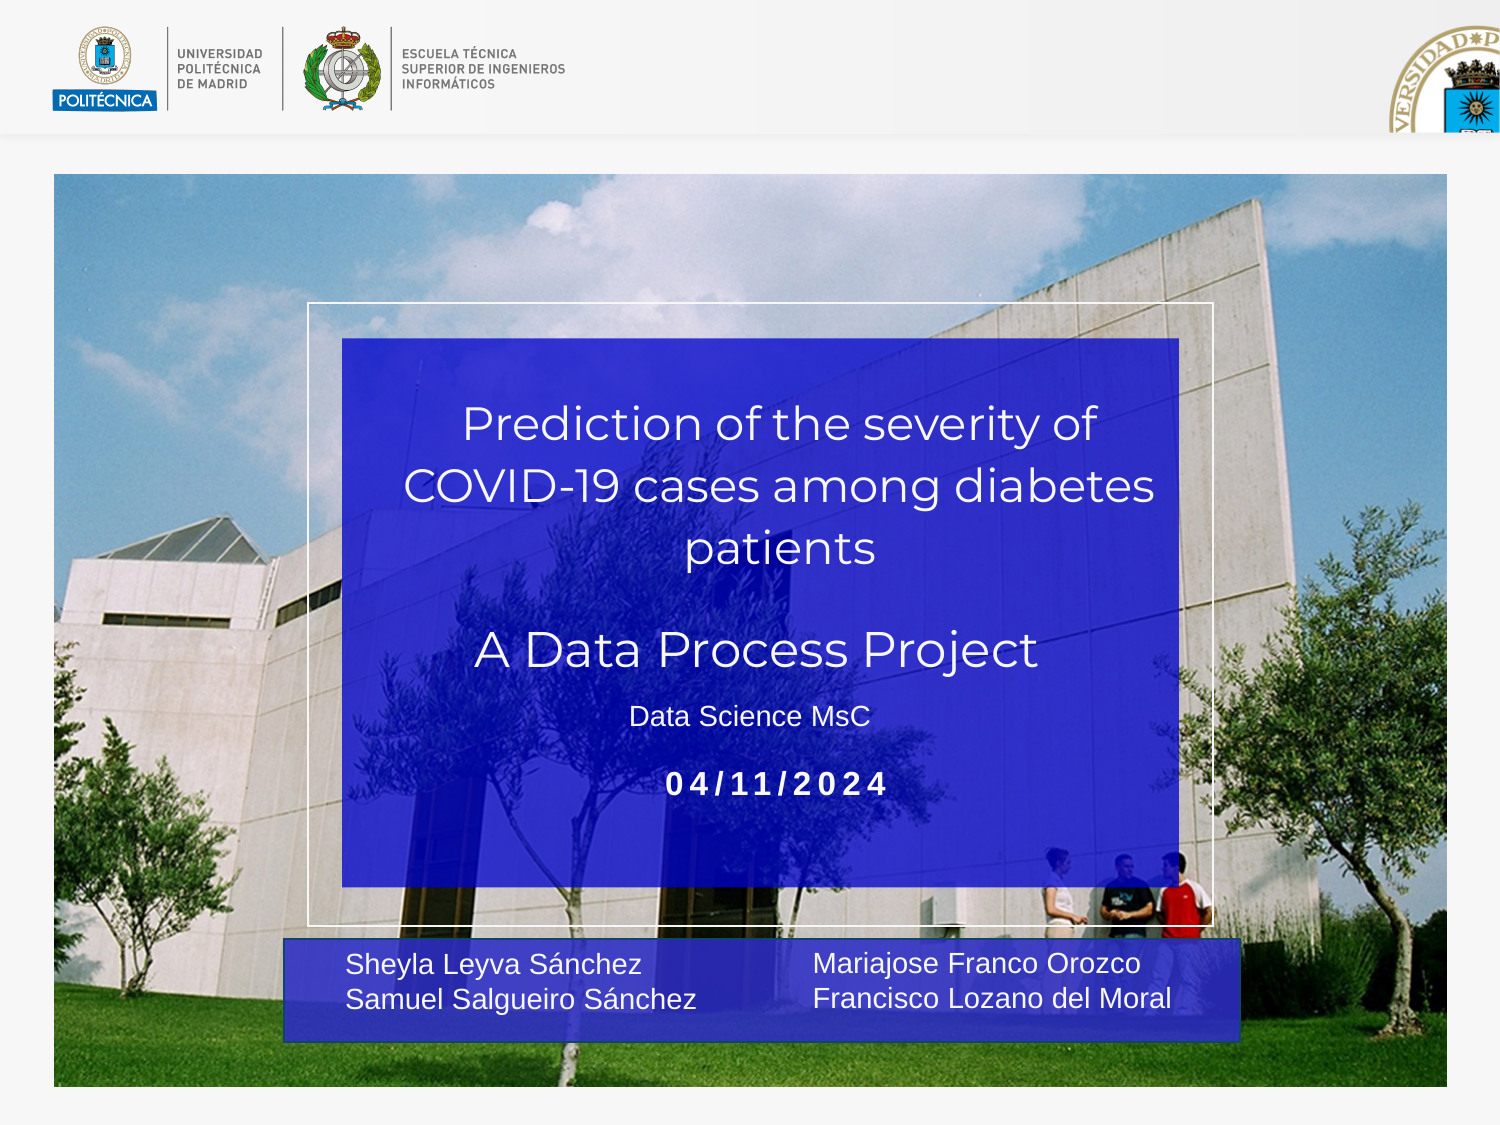

Prediction of the severity of COVID-19 cases among diabetes patients
A Data Process Project
Data Science MsC
04/11/2024
Mariajose Franco Orozco
Francisco Lozano del Moral
Sheyla Leyva Sánchez
Samuel Salgueiro Sánchez